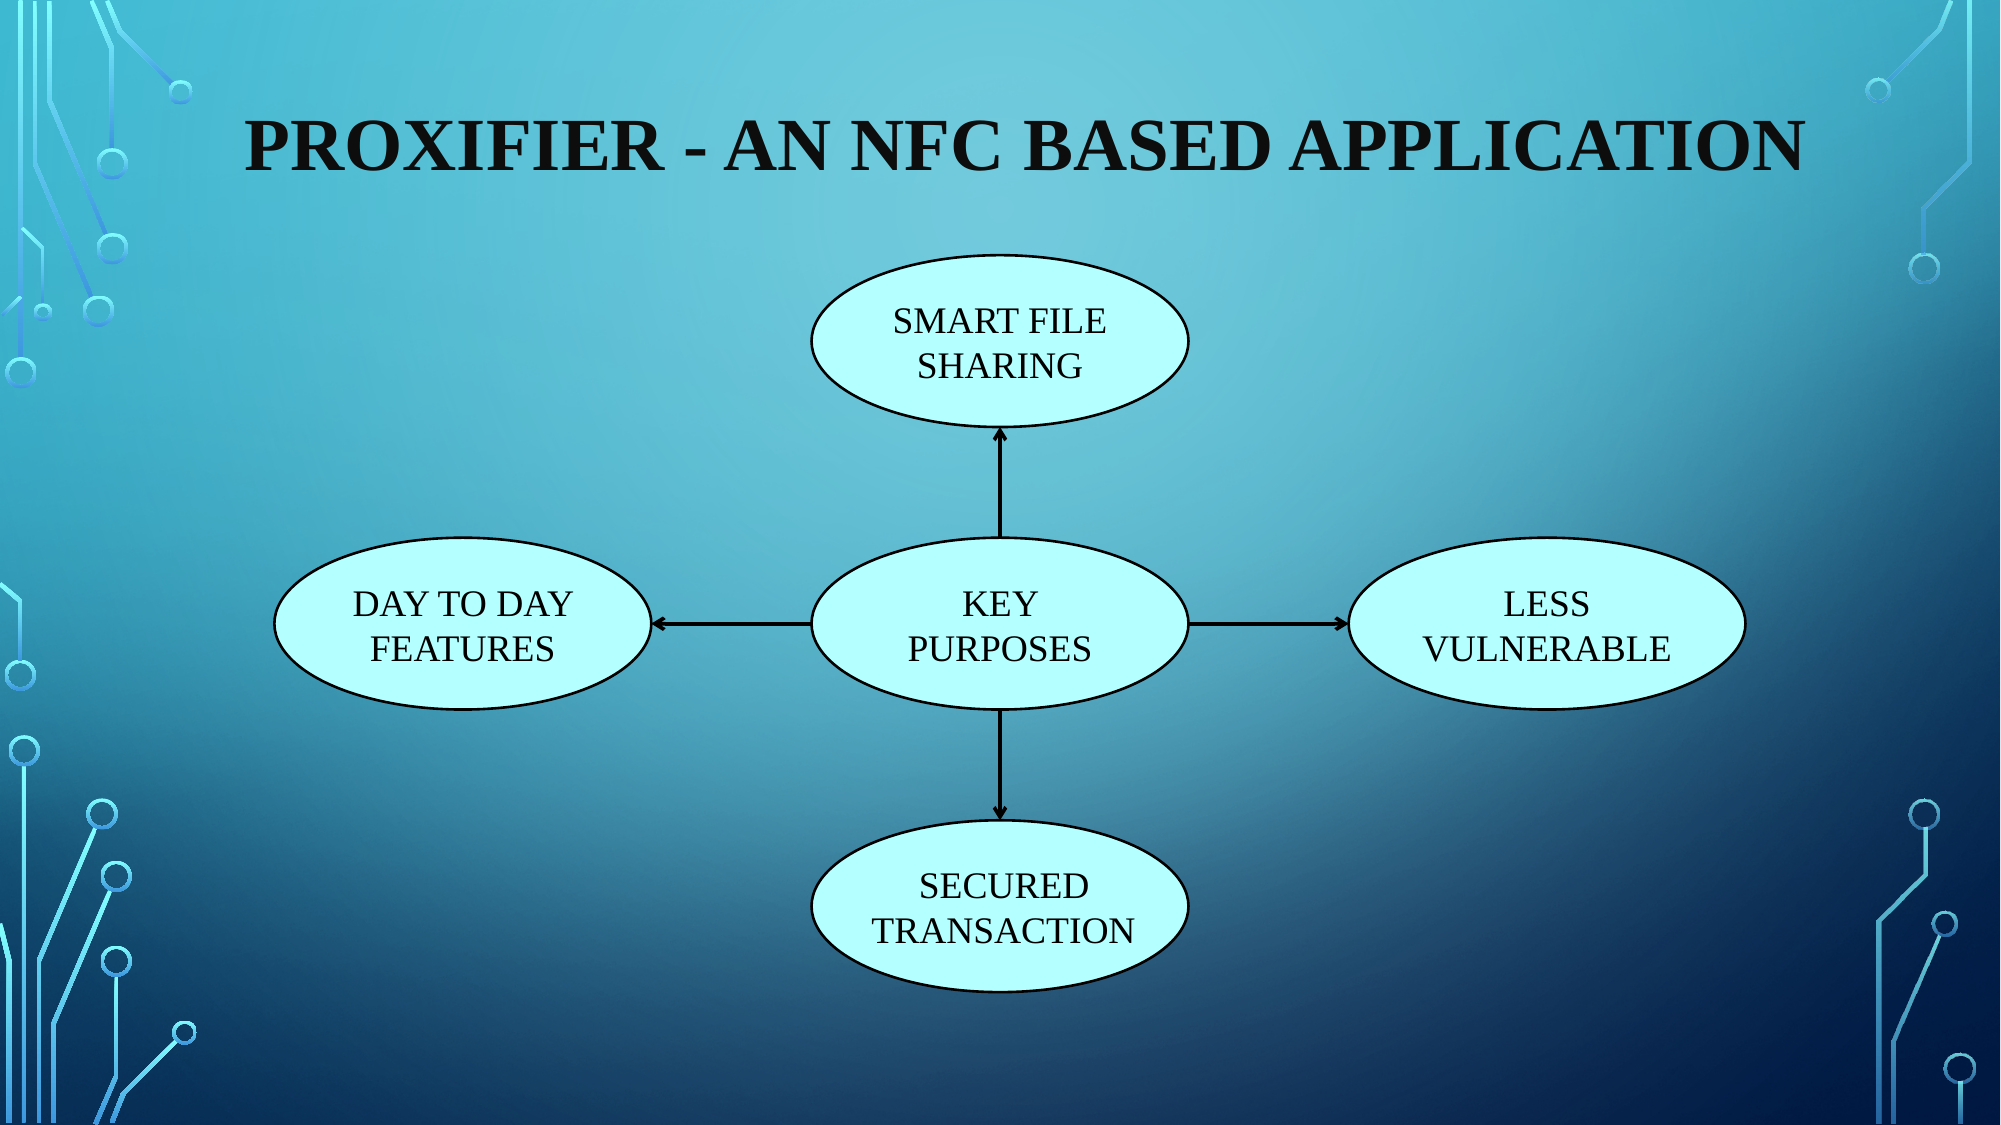

# PROXIFIER - an nfc based application
SMART FILE SHARING
DAY TO DAY FEATURES
KEY PURPOSES
LESS VULNERABLE

     SECURED TRANSACTION